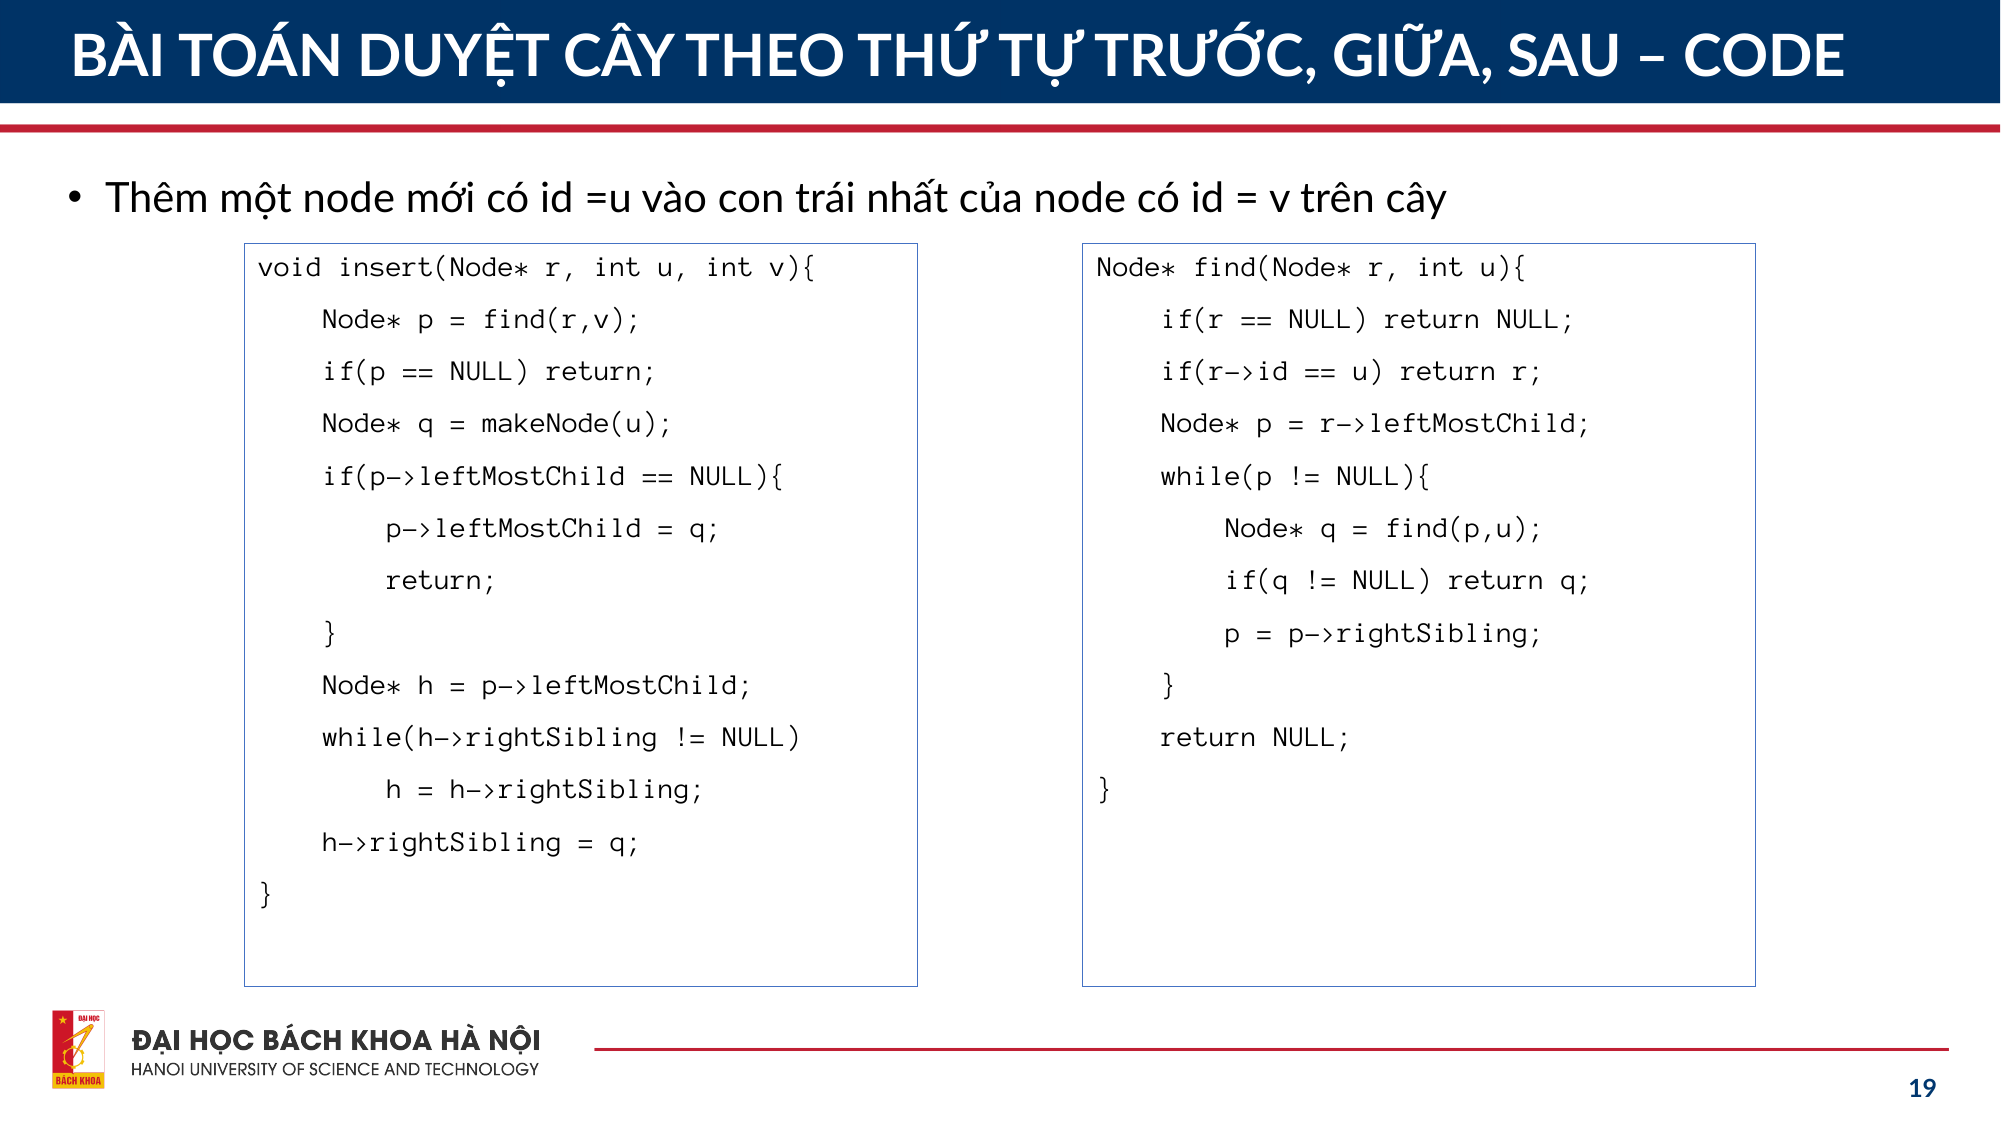

# BÀI TOÁN DUYỆT CÂY THEO THỨ TỰ TRƯỚC, GIỮA, SAU – CODE
Thêm một node mới có id =u vào con trái nhất của node có id = v trên cây

void insert(Node* r, int u, int v){
    Node* p = find(r,v);
    if(p == NULL) return;
    Node* q = makeNode(u);
    if(p->leftMostChild == NULL){
        p->leftMostChild = q;
        return;
    }
    Node* h = p->leftMostChild;
    while(h->rightSibling != NULL)
        h = h->rightSibling;
    h->rightSibling = q;
}
Node* find(Node* r, int u){
    if(r == NULL) return NULL;
    if(r->id == u) return r;
    Node* p = r->leftMostChild;
    while(p != NULL){
        Node* q = find(p,u);
        if(q != NULL) return q;
        p = p->rightSibling;
    }
    return NULL;
}
19